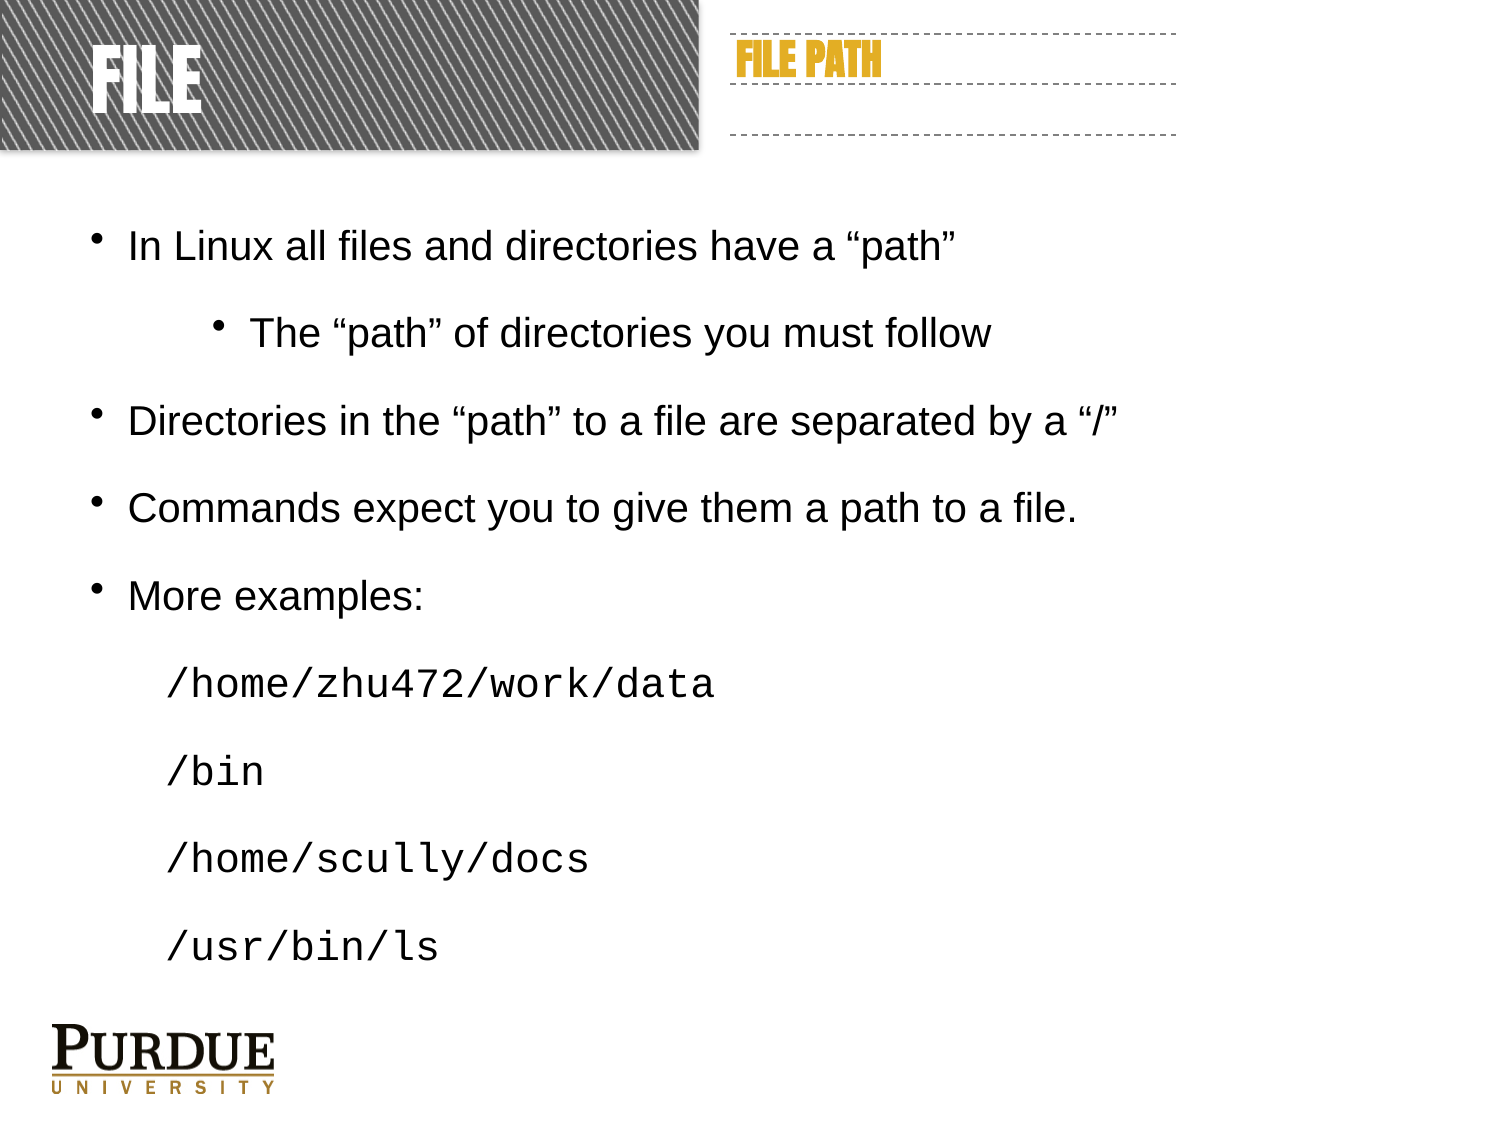

# FILE
FILE PATH
In Linux all files and directories have a “path”
The “path” of directories you must follow
Directories in the “path” to a file are separated by a “/”
Commands expect you to give them a path to a file.
More examples:
/home/zhu472/work/data
/bin
/home/scully/docs
/usr/bin/ls